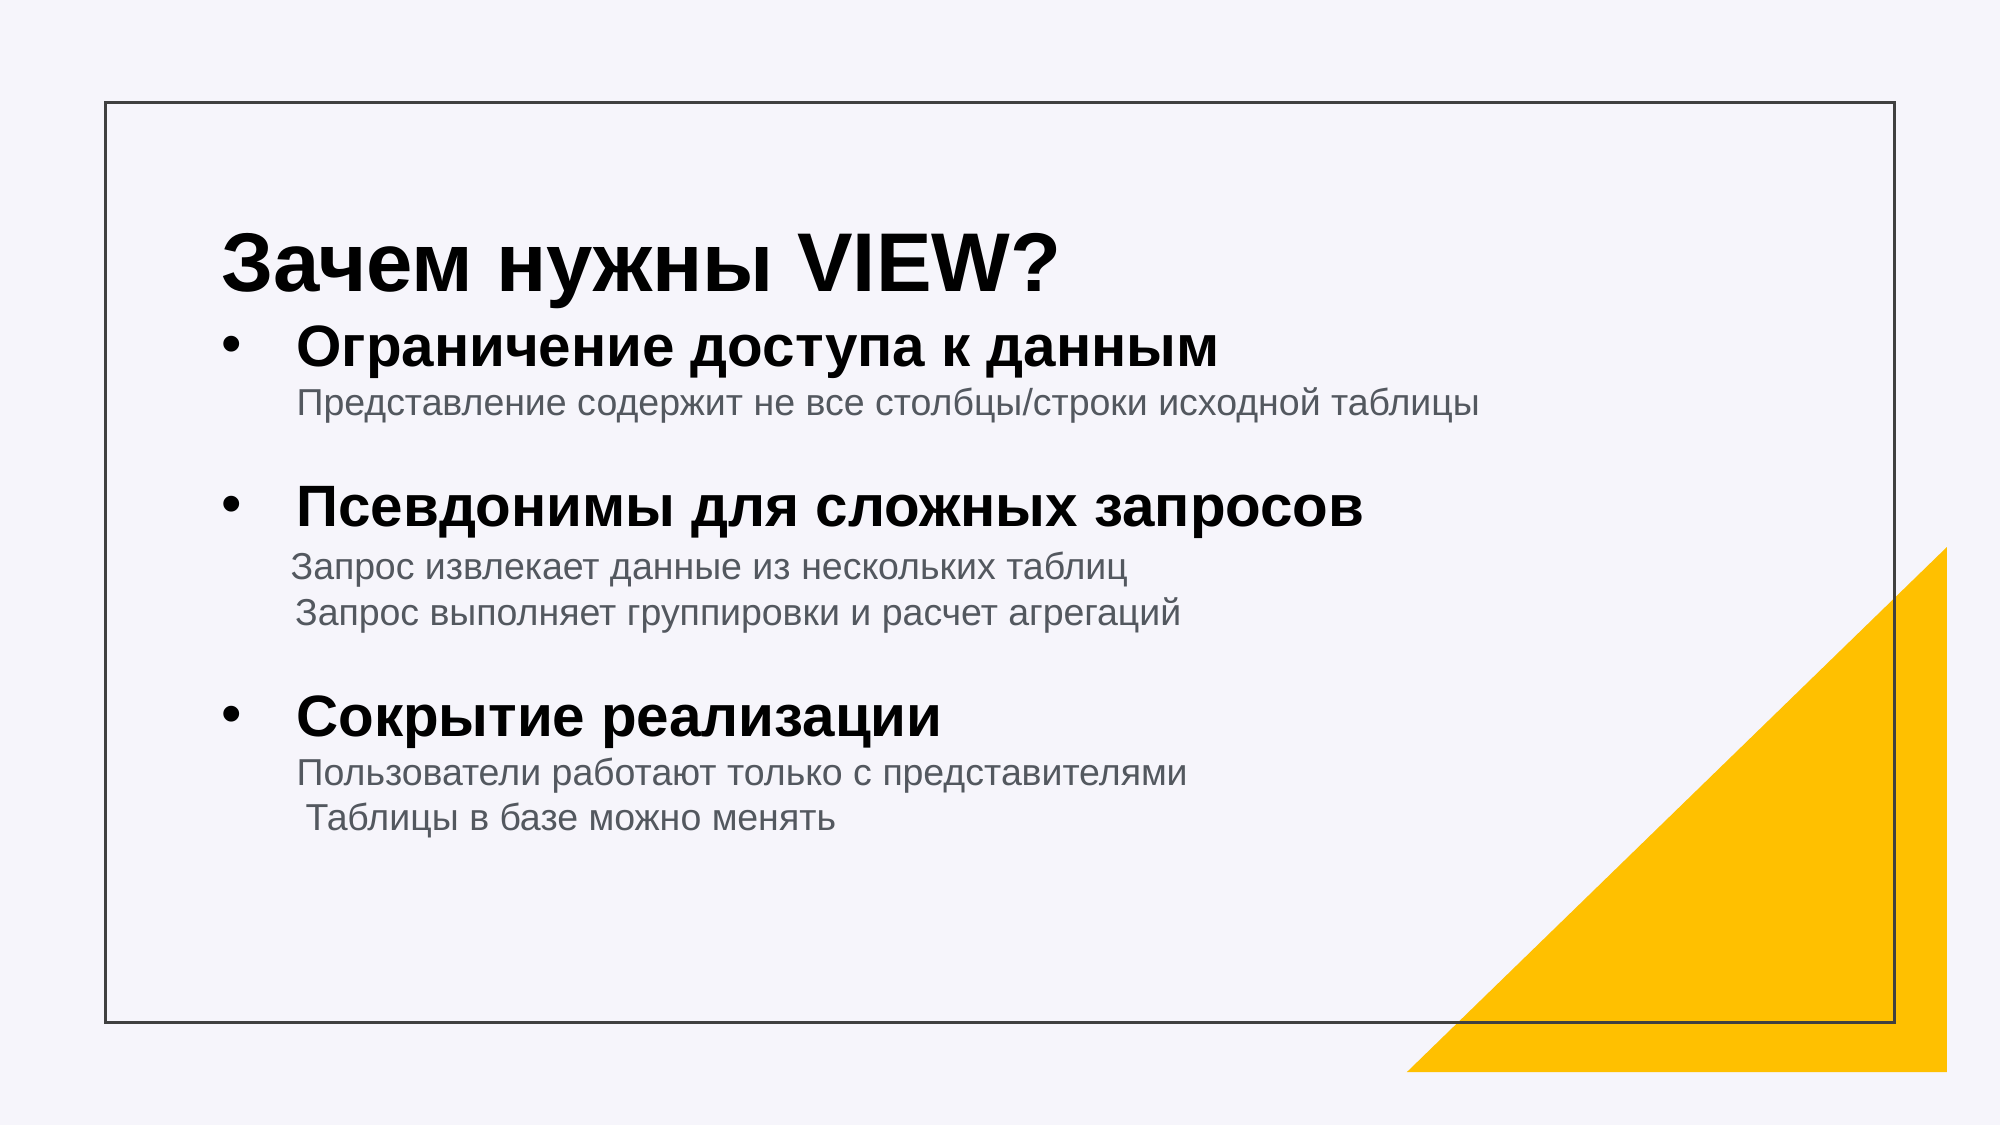

Зачем нужны VIEW?
Ограничение доступа к данным
Представление содержит не все столбцы/строки исходной таблицы

Псевдонимы для сложных запросов
      Запрос извлекает данные из нескольких таблиц
       Запрос выполняет группировки и расчет агрегаций

Сокрытие реализации
Пользователи работают только с представителями
        Таблицы в базе можно менять